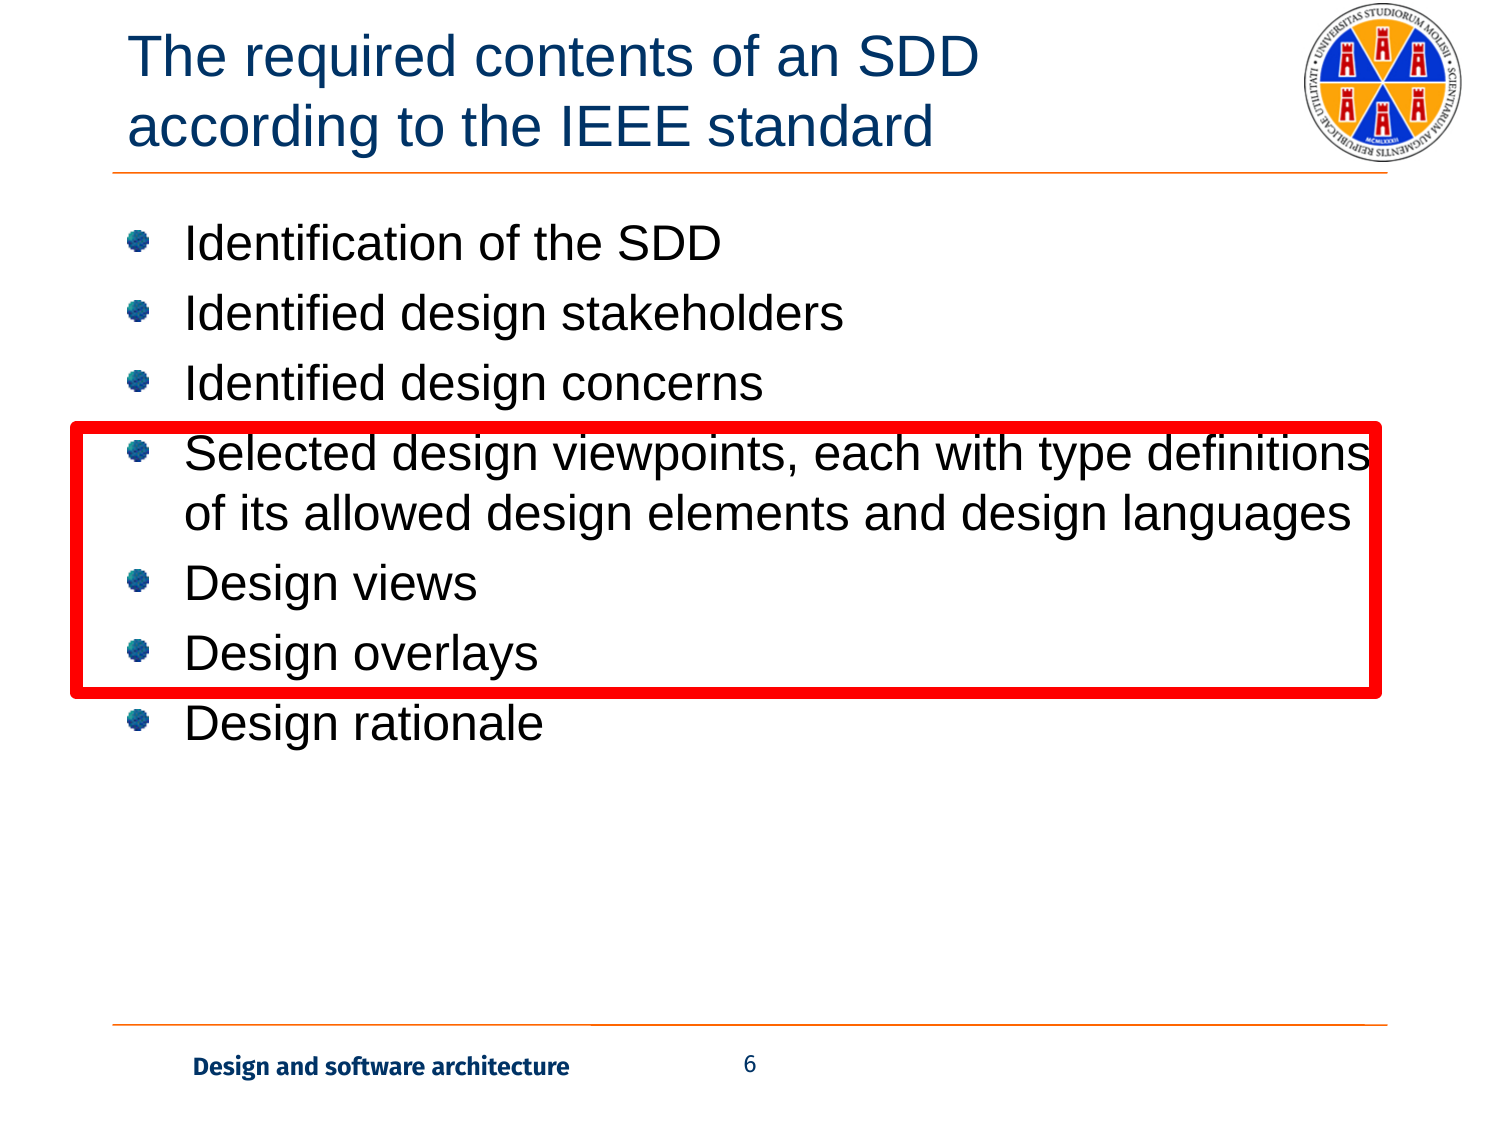

# The required contents of an SDD according to the IEEE standard
Identification of the SDD
Identified design stakeholders
Identified design concerns
Selected design viewpoints, each with type definitions of its allowed design elements and design languages
Design views
Design overlays
Design rationale

6
Design and software architecture